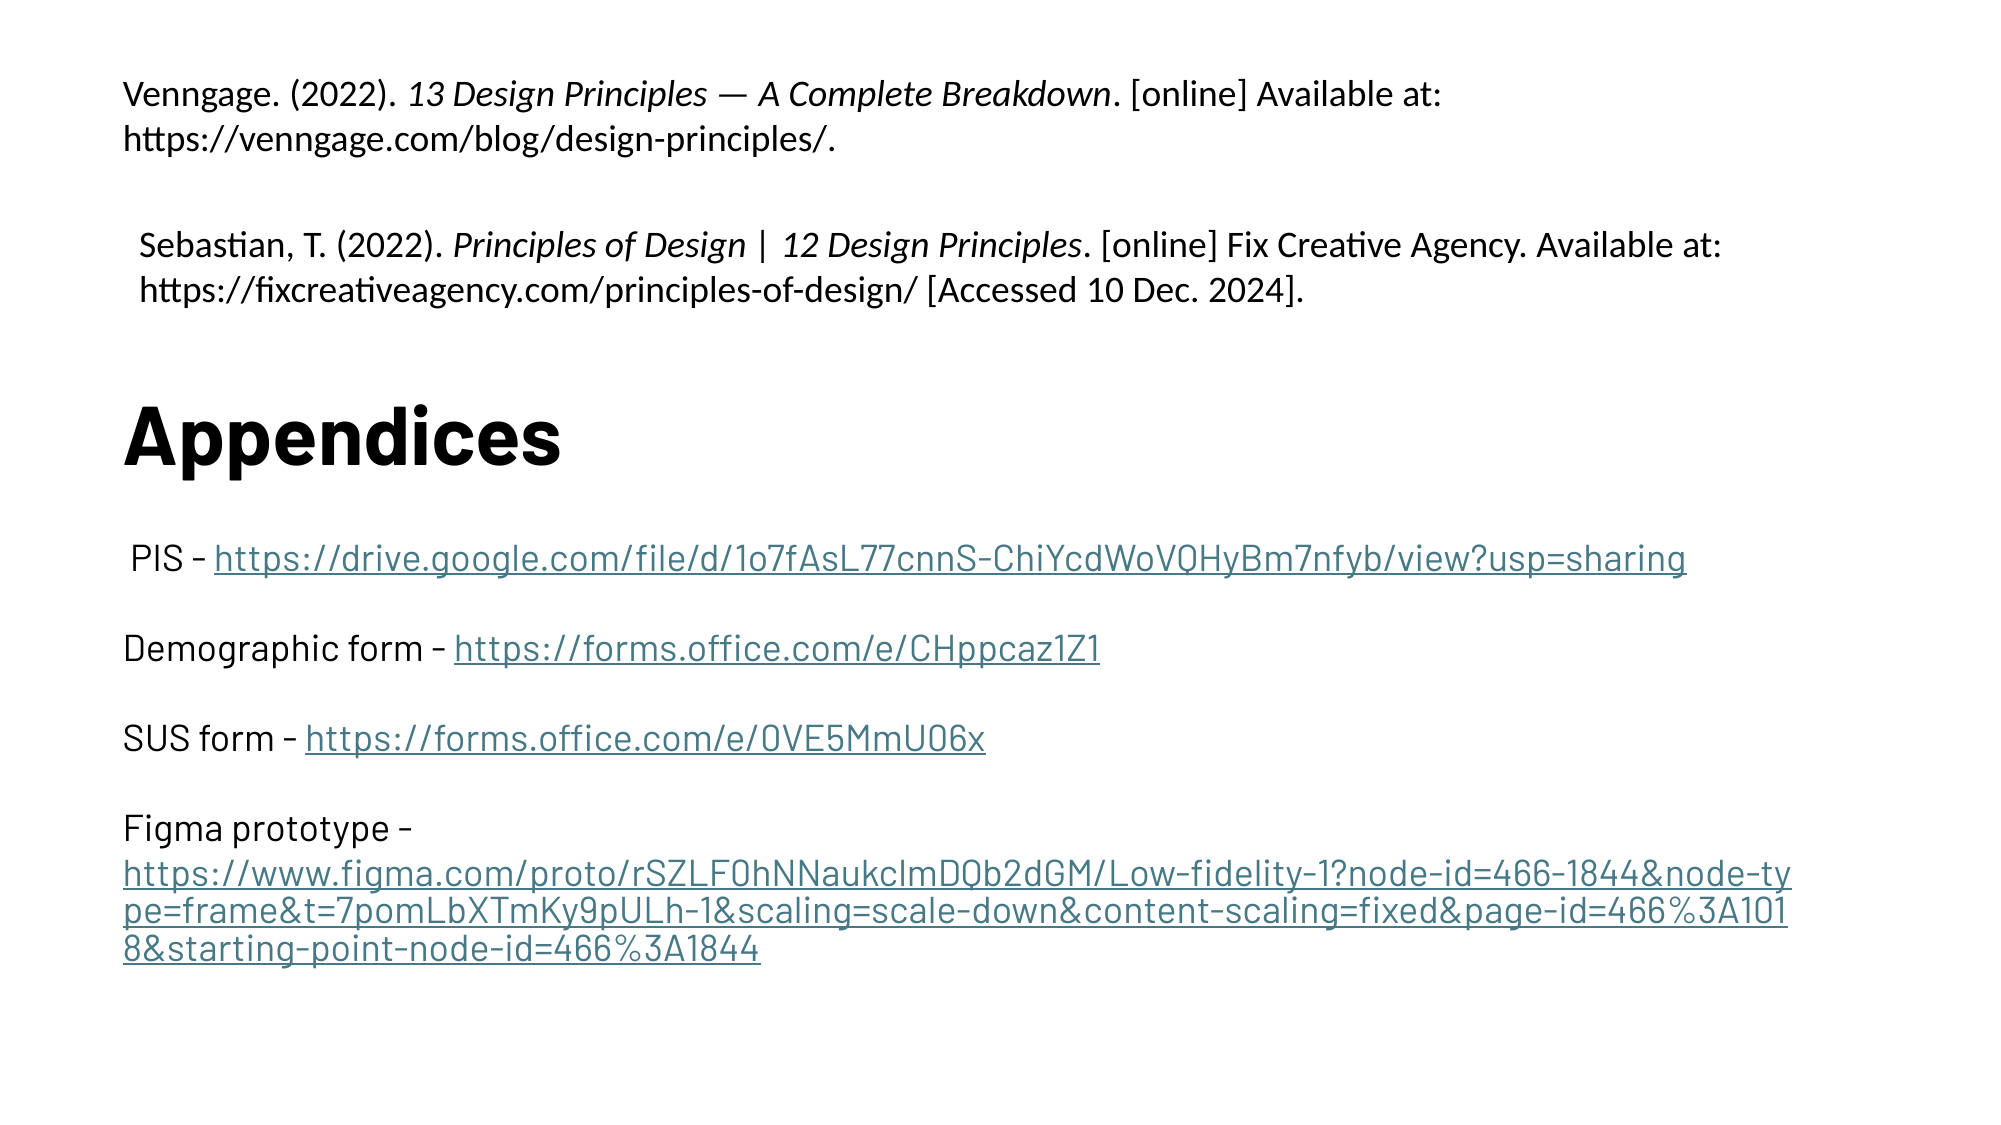

Venngage. (2022). 13 Design Principles — A Complete Breakdown. [online] Available at: https://venngage.com/blog/design-principles/.
‌
Sebastian, T. (2022). Principles of Design | 12 Design Principles. [online] Fix Creative Agency. Available at: https://fixcreativeagency.com/principles-of-design/ [Accessed 10 Dec. 2024].
‌
Appendices
 PIS - https://drive.google.com/file/d/1o7fAsL77cnnS-ChiYcdWoVQHyBm7nfyb/view?usp=sharing

Demographic form - https://forms.office.com/e/CHppcaz1Z1

SUS form - https://forms.office.com/e/0VE5MmU06x

Figma prototype - https://www.figma.com/proto/rSZLF0hNNaukclmDQb2dGM/Low-fidelity-1?node-id=466-1844&node-type=frame&t=7pomLbXTmKy9pULh-1&scaling=scale-down&content-scaling=fixed&page-id=466%3A1018&starting-point-node-id=466%3A1844